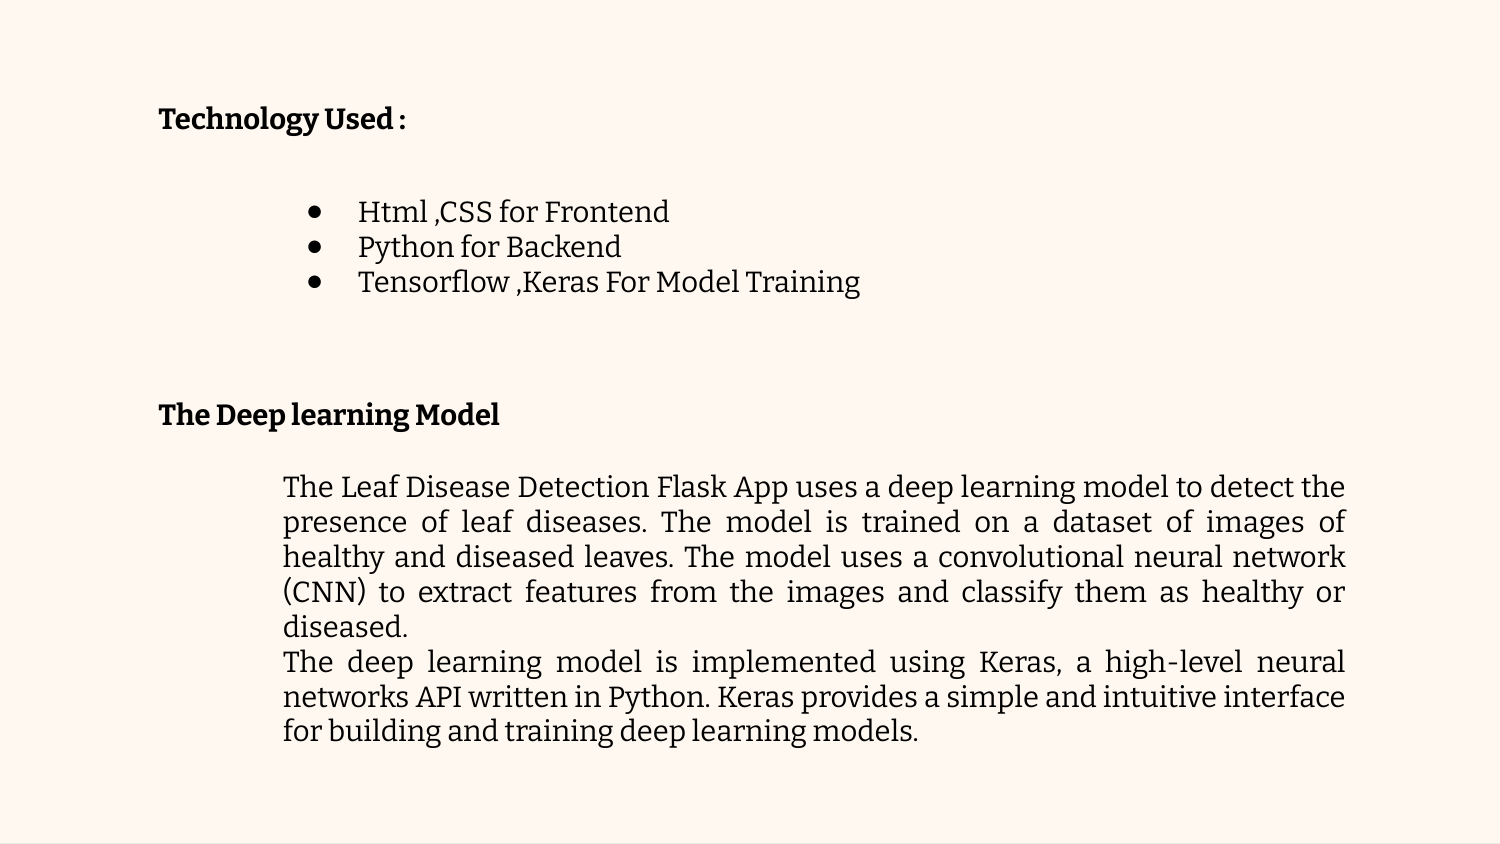

Technology Used :
Html ,CSS for Frontend
Python for Backend
Tensorflow ,Keras For Model Training
The Deep learning Model
The Leaf Disease Detection Flask App uses a deep learning model to detect the presence of leaf diseases. The model is trained on a dataset of images of healthy and diseased leaves. The model uses a convolutional neural network (CNN) to extract features from the images and classify them as healthy or diseased.
The deep learning model is implemented using Keras, a high-level neural networks API written in Python. Keras provides a simple and intuitive interface for building and training deep learning models.